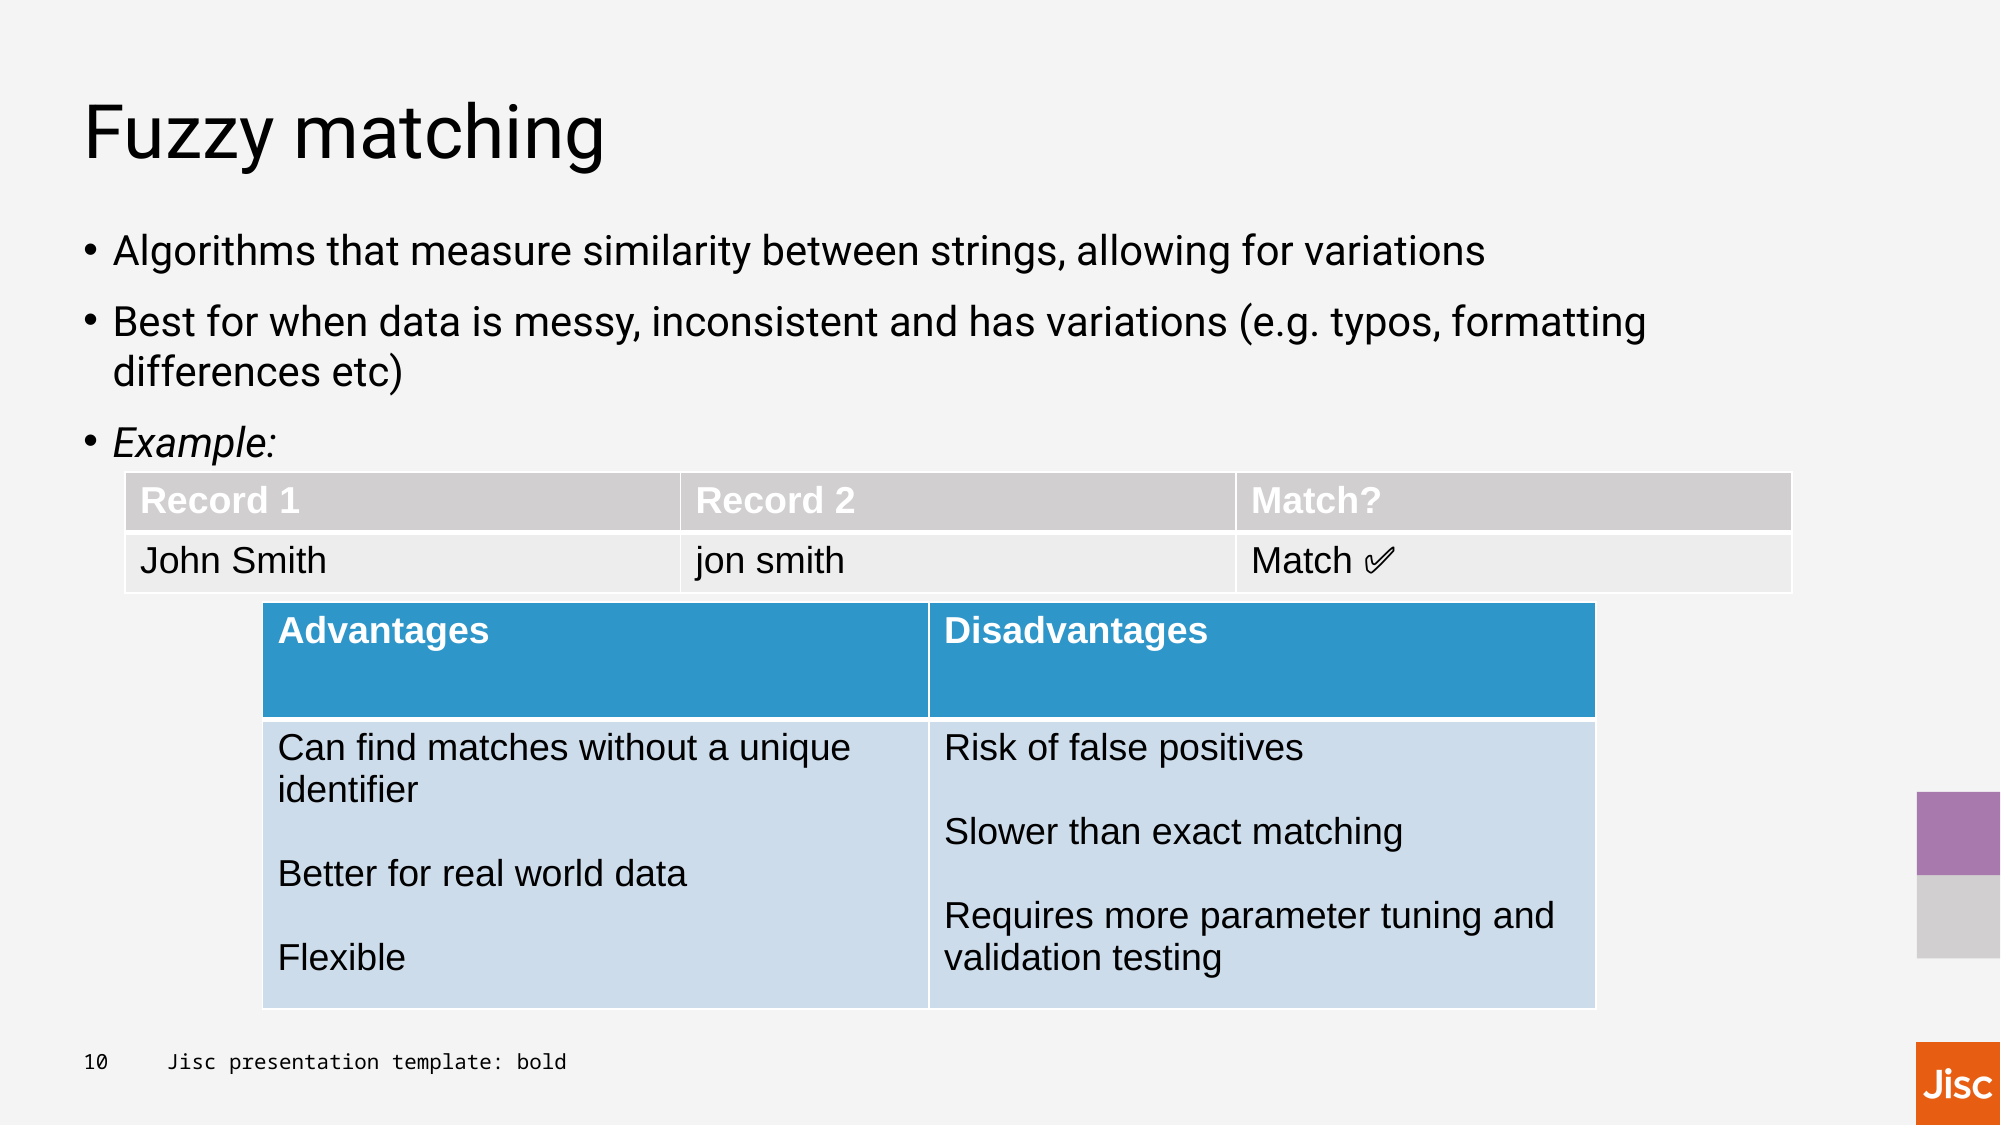

# Fuzzy matching
Algorithms that measure similarity between strings, allowing for variations
Best for when data is messy, inconsistent and has variations (e.g. typos, formatting differences etc)
Example:
| Record 1 | Record 2 | Match? |
| --- | --- | --- |
| John Smith | jon smith | Match ✅ |
| Advantages | Disadvantages |
| --- | --- |
| Can find matches without a unique identifier Better for real world data Flexible | Risk of false positives Slower than exact matching Requires more parameter tuning and validation testing |
10
Jisc presentation template: bold